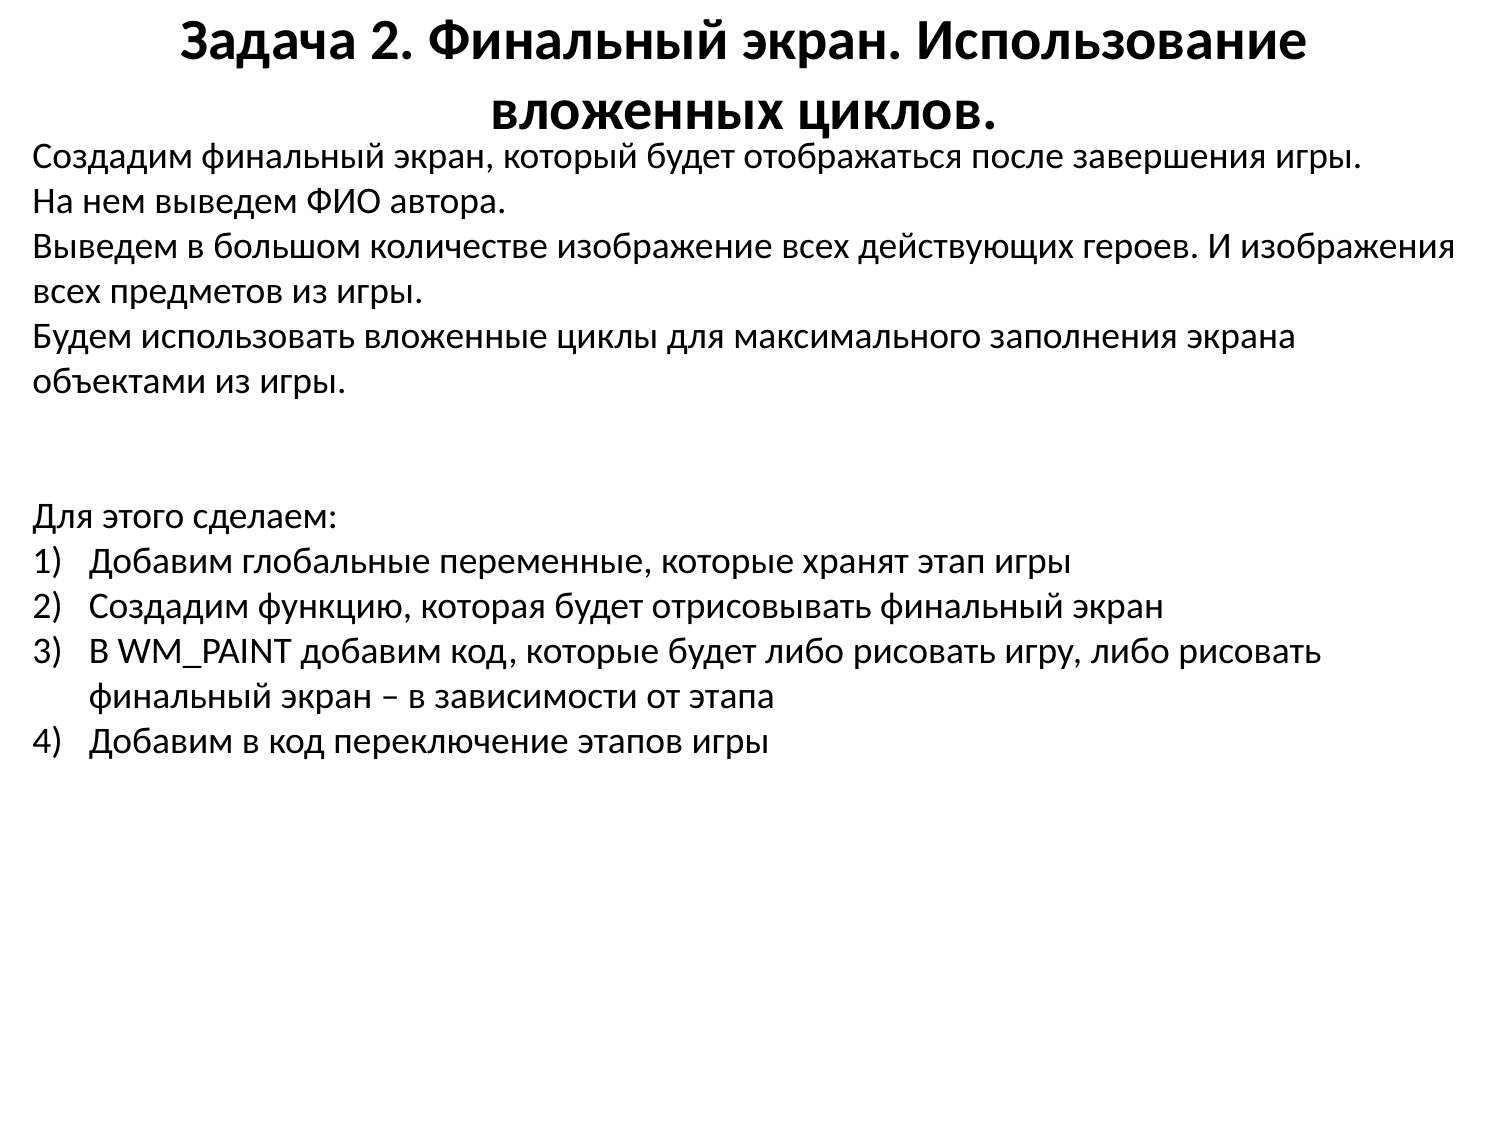

# Задача 2. Финальный экран. Использование вложенных циклов.
Создадим финальный экран, который будет отображаться после завершения игры.
На нем выведем ФИО автора.
Выведем в большом количестве изображение всех действующих героев. И изображения всех предметов из игры.
Будем использовать вложенные циклы для максимального заполнения экрана объектами из игры.

Для этого сделаем:
Добавим глобальные переменные, которые хранят этап игры
Создадим функцию, которая будет отрисовывать финальный экран
В WM_PAINT добавим код, которые будет либо рисовать игру, либо рисовать финальный экран – в зависимости от этапа
Добавим в код переключение этапов игры